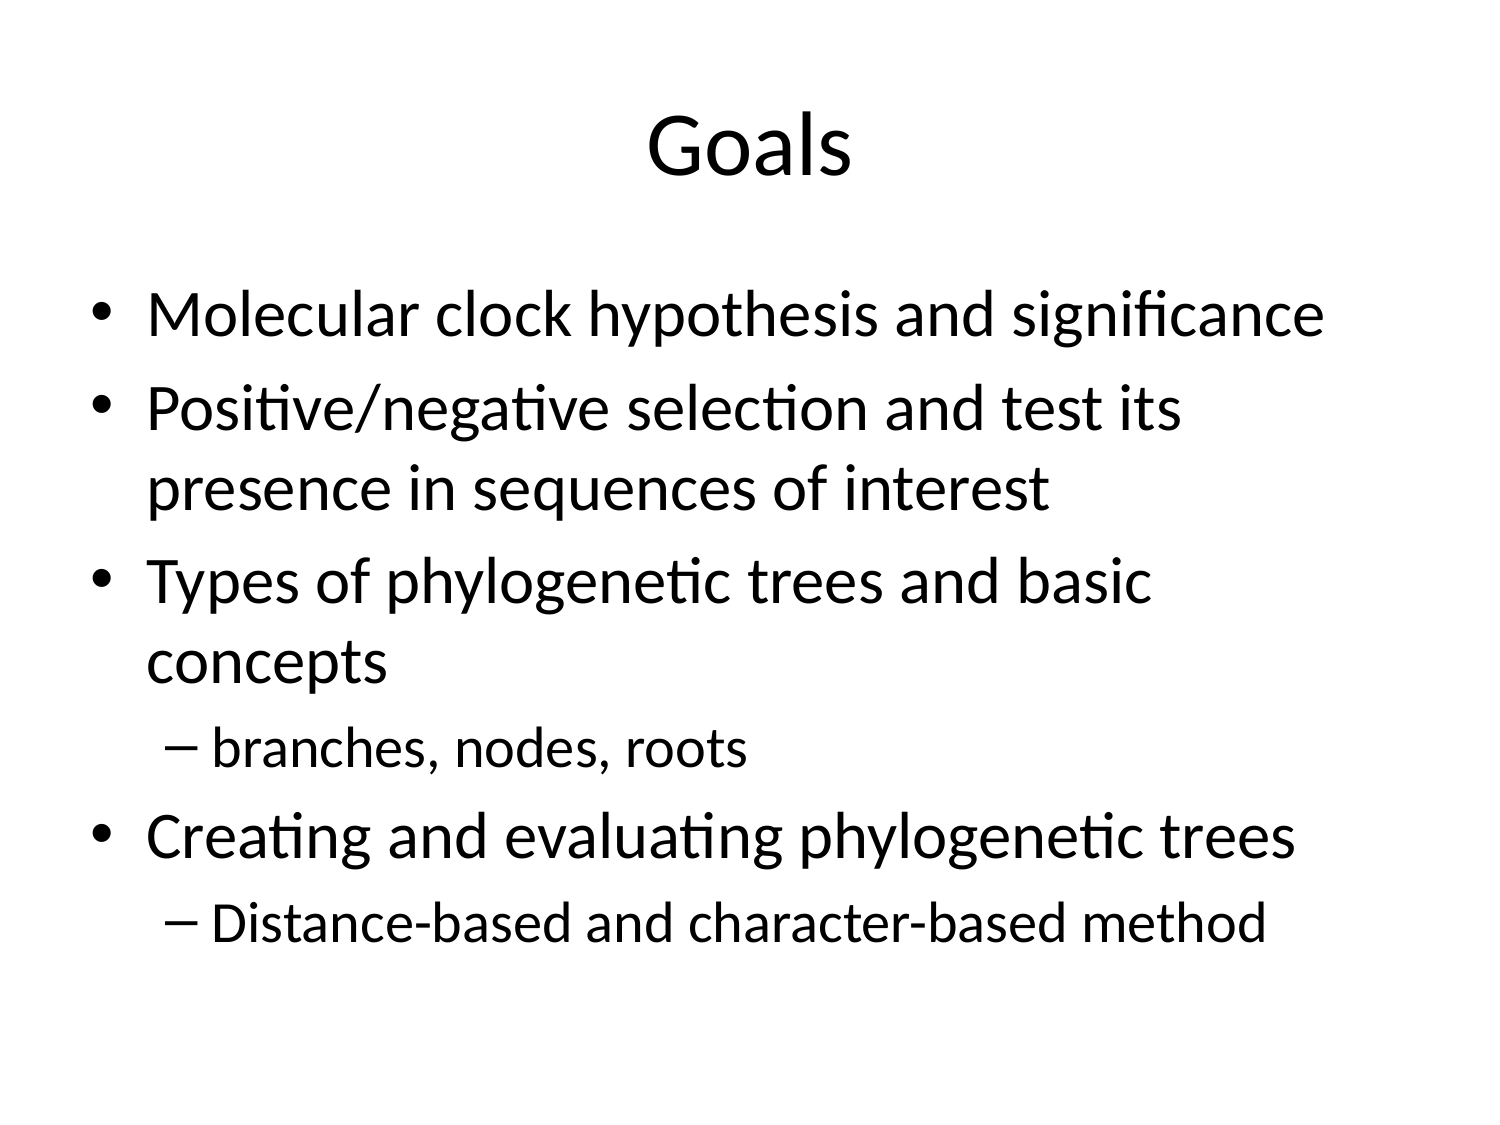

# Goals
Molecular clock hypothesis and significance
Positive/negative selection and test its presence in sequences of interest
Types of phylogenetic trees and basic concepts
branches, nodes, roots
Creating and evaluating phylogenetic trees
Distance-based and character-based method